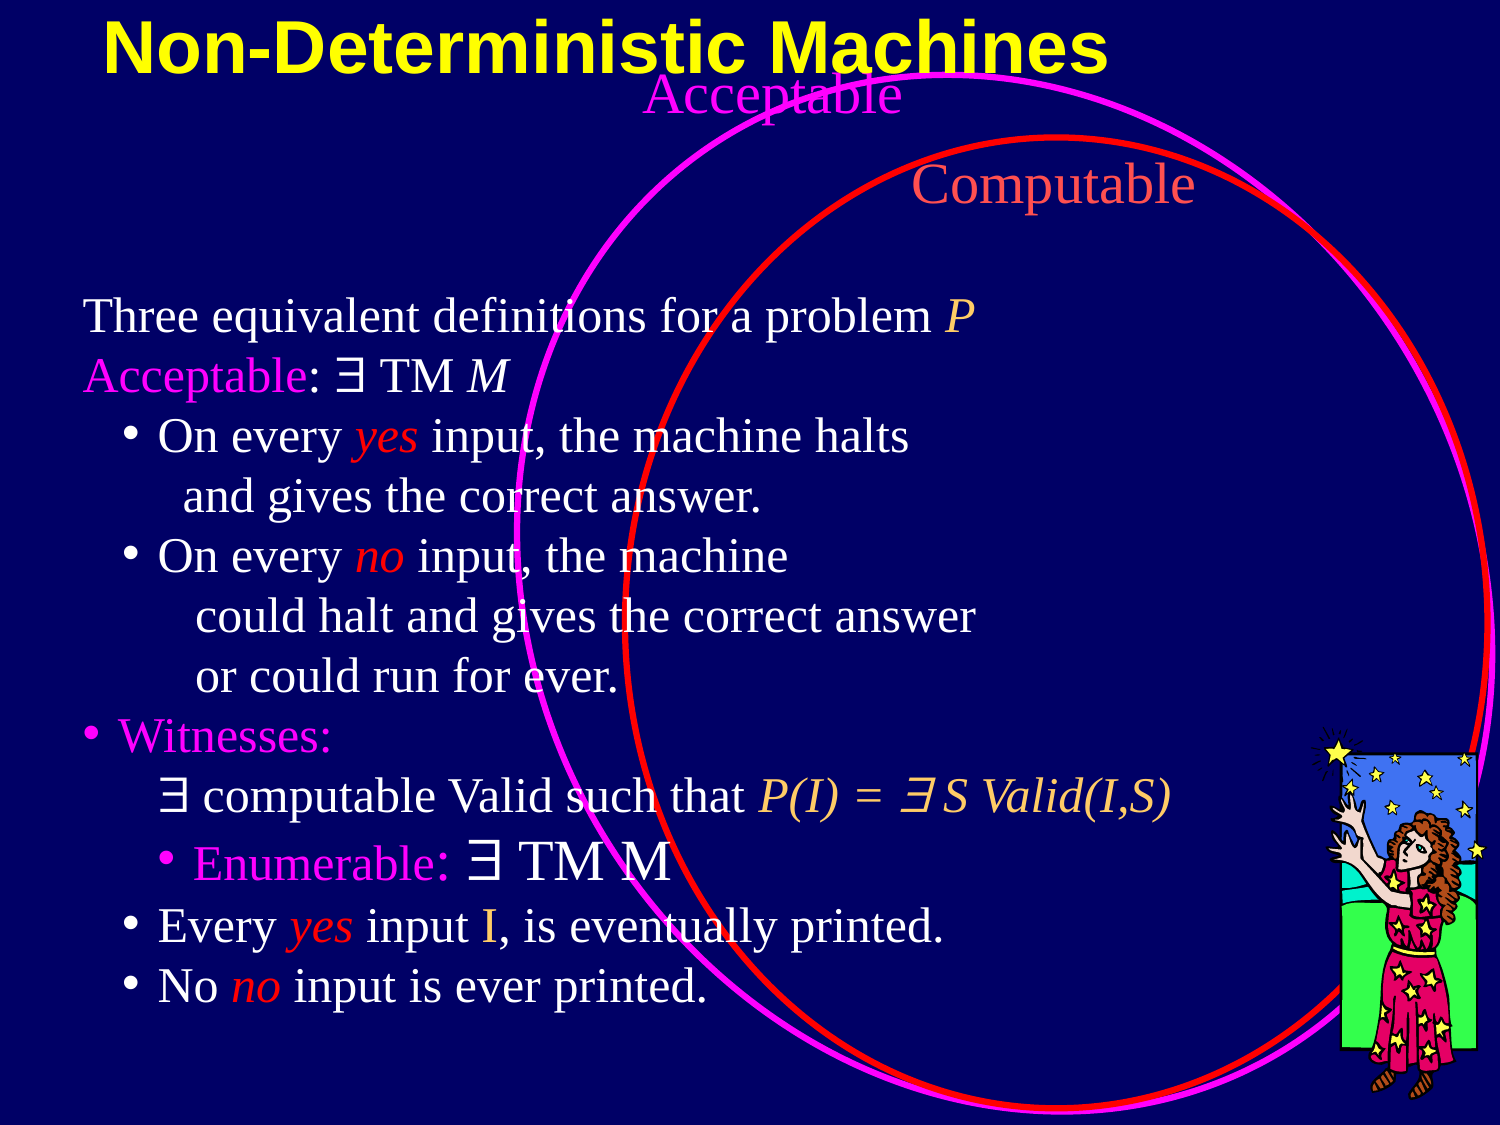

Non-Deterministic Machines
Acceptable

Computable
Three equivalent definitions for a problem P
Acceptable: ∃ TM M
On every yes input, the machine halts
  and gives the correct answer.
On every no input, the machine
   could halt and gives the correct answer
   or could run for ever.
Witnesses:
∃ computable Valid such that P(I) = ∃ S Valid(I,S)
Enumerable: ∃ TM M
Every yes input I, is eventually printed.
No no input is ever printed.